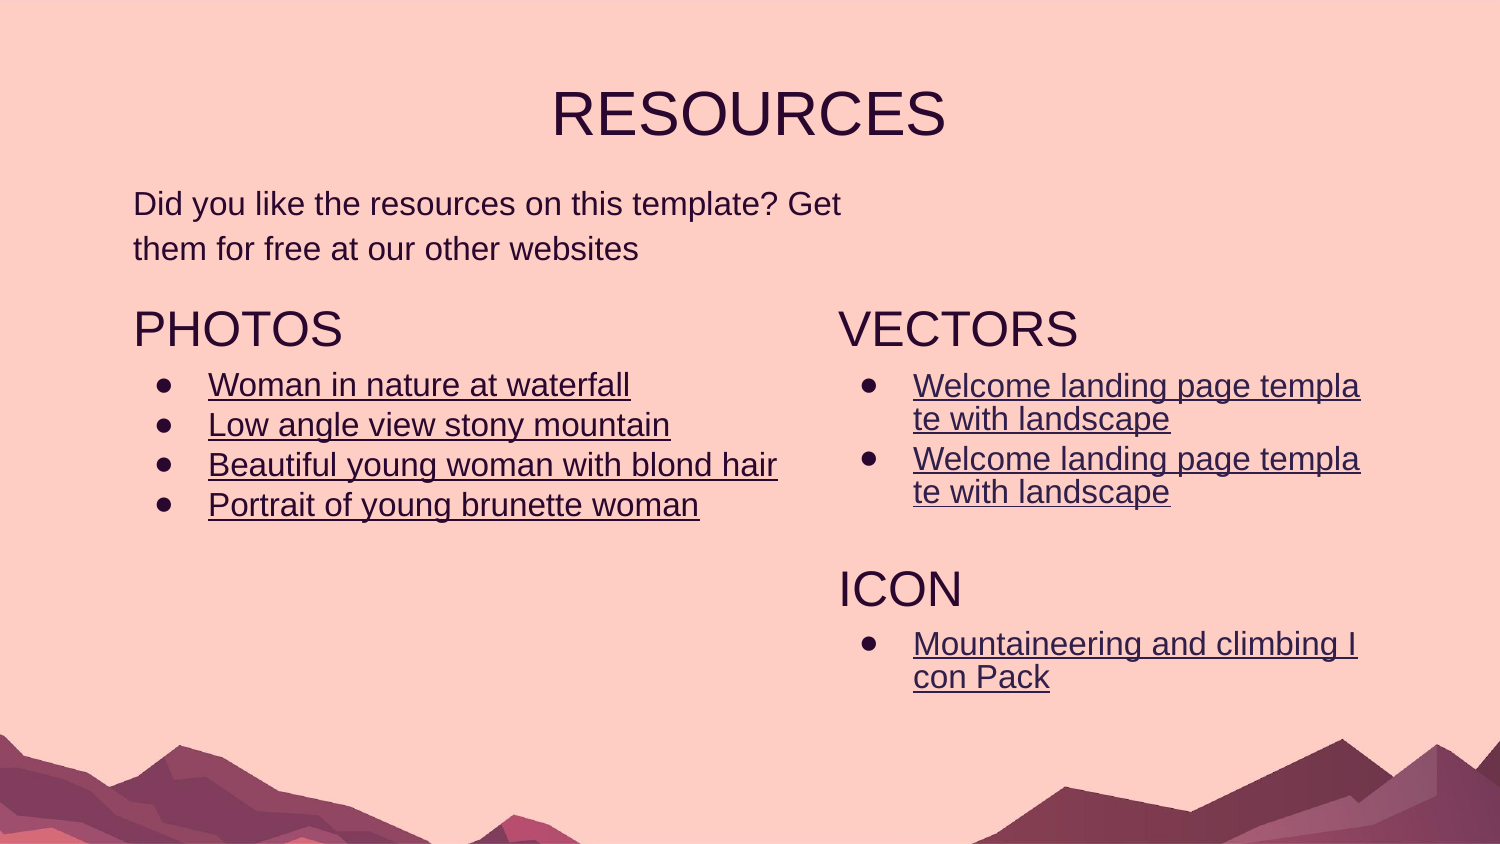

# RESOURCES
Did you like the resources on this template? Get them for free at our other websites
PHOTOS
VECTORS
Woman in nature at waterfall
Low angle view stony mountain
Beautiful young woman with blond hair
Portrait of young brunette woman
Welcome landing page template with landscape
Welcome landing page template with landscape
ICON
Mountaineering and climbing Icon Pack